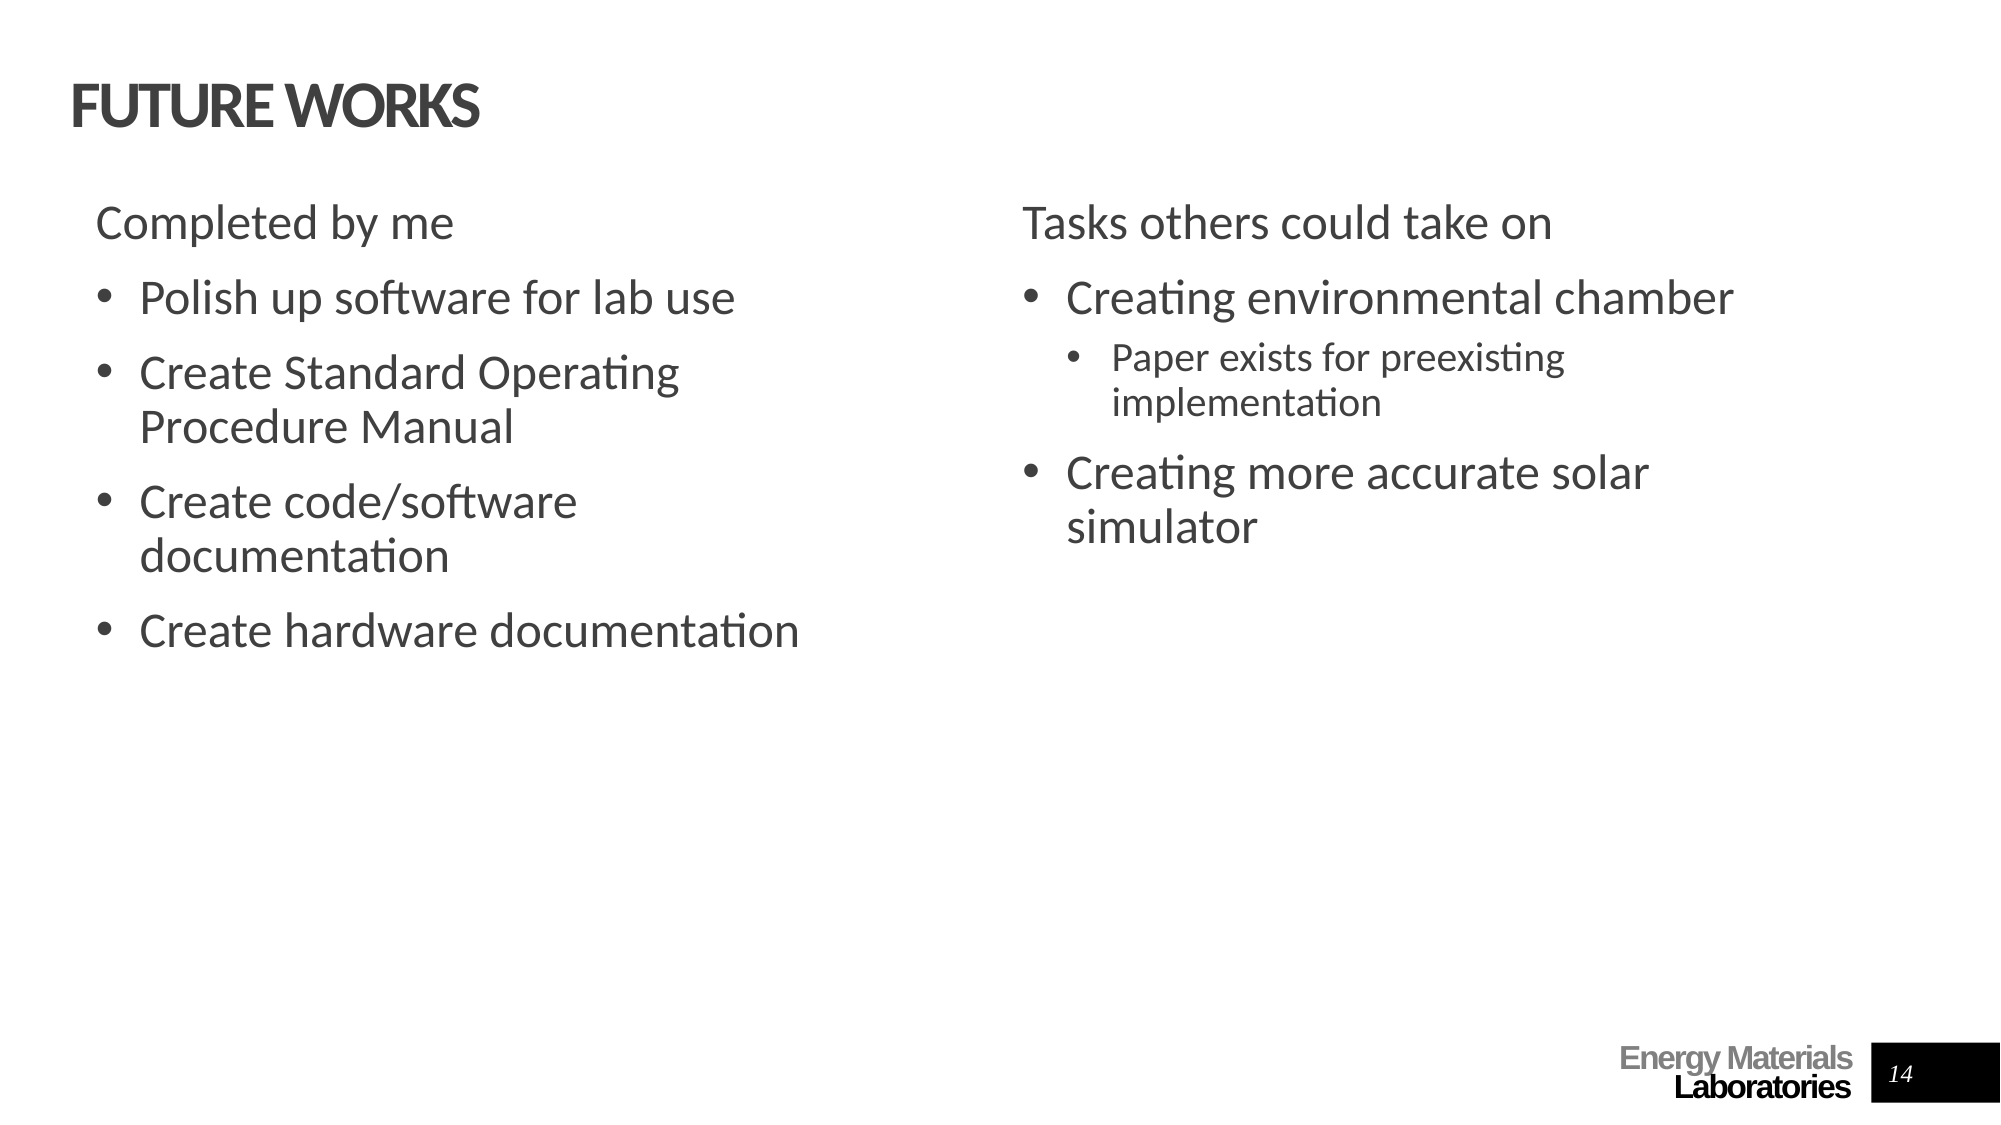

# Future works
Completed by me
Polish up software for lab use
Create Standard Operating Procedure Manual
Create code/software documentation
Create hardware documentation

Tasks others could take on
Creating environmental chamber
Paper exists for preexisting implementation
Creating more accurate solar simulator

14